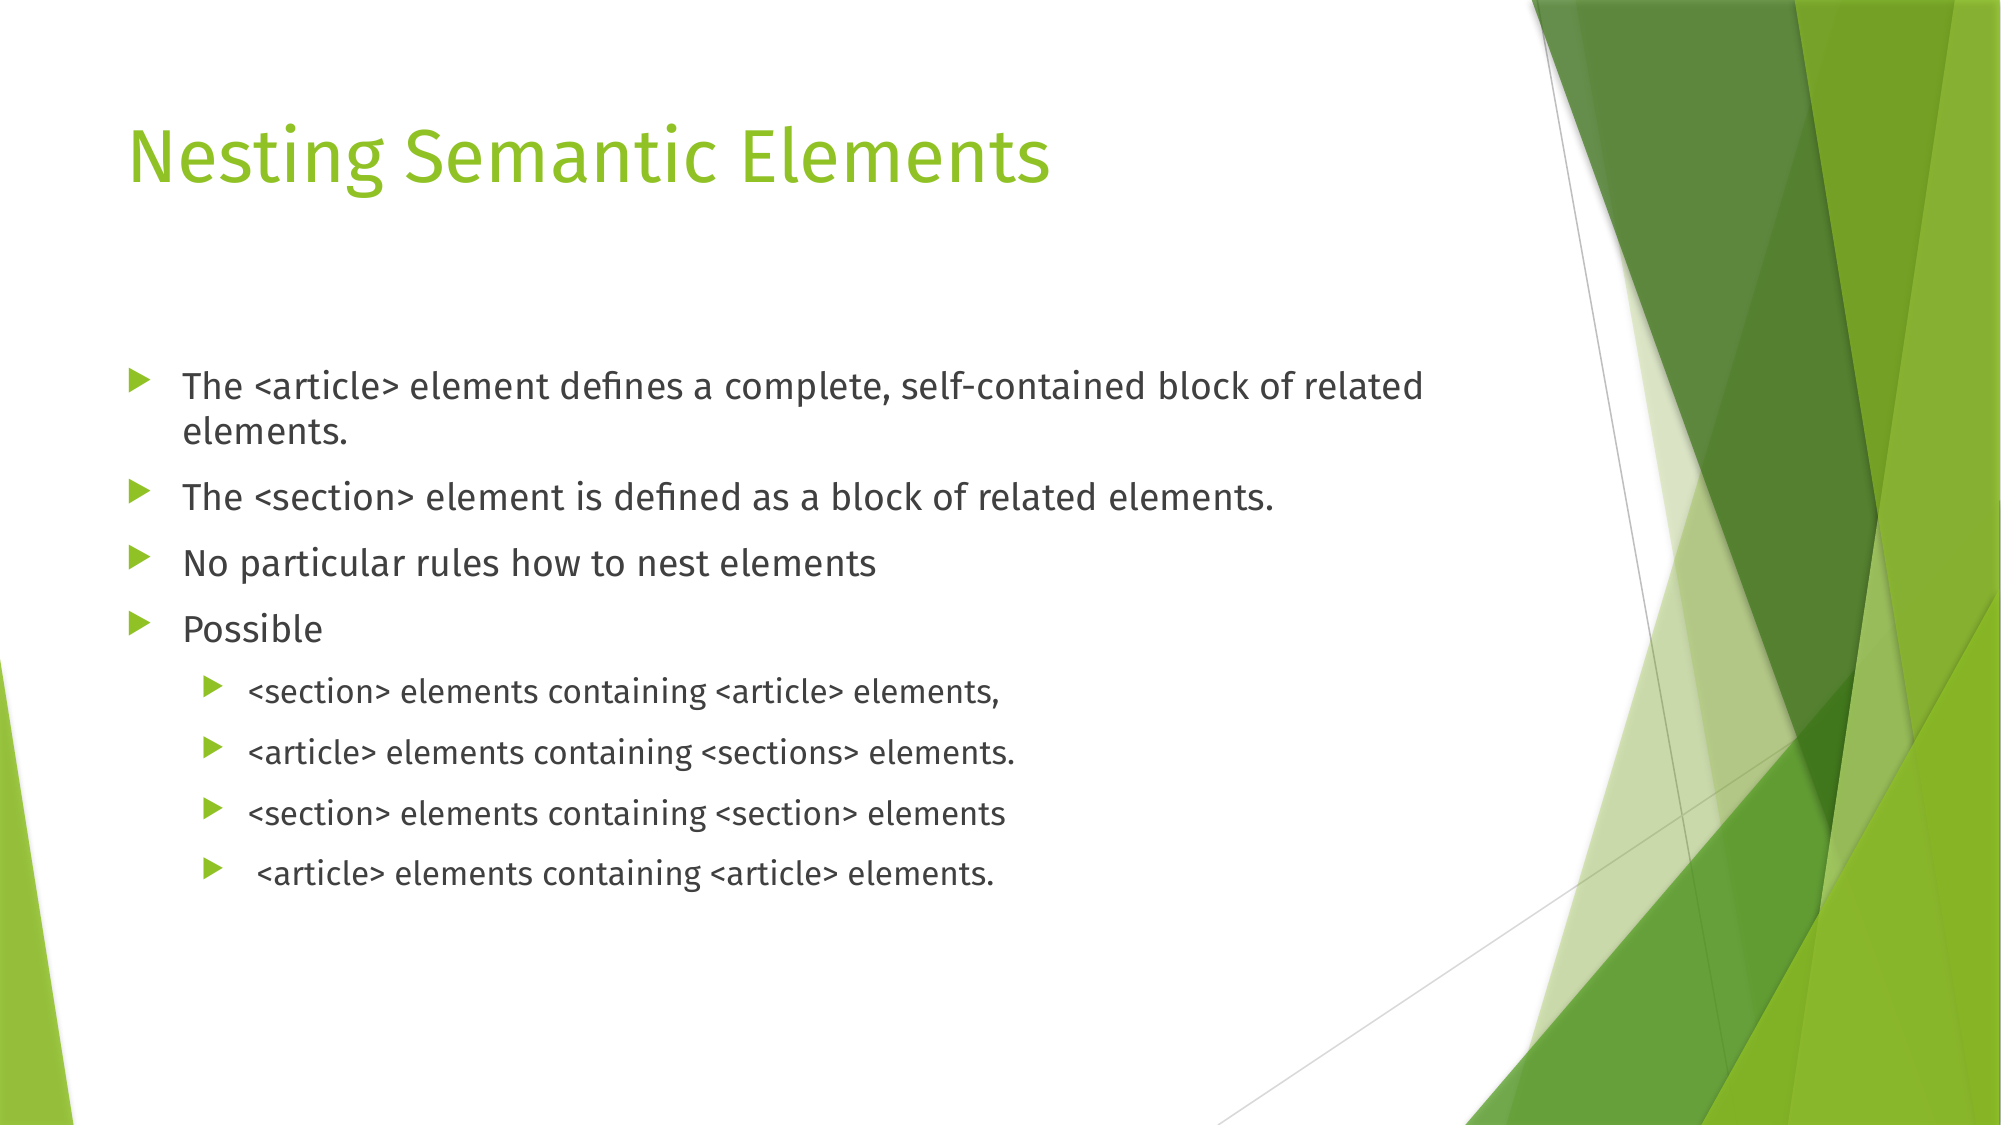

# Nesting Semantic Elements
The <article> element defines a complete, self-contained block of related elements.
The <section> element is defined as a block of related elements.
No particular rules how to nest elements
Possible
<section> elements containing <article> elements,
<article> elements containing <sections> elements.
<section> elements containing <section> elements
 <article> elements containing <article> elements.